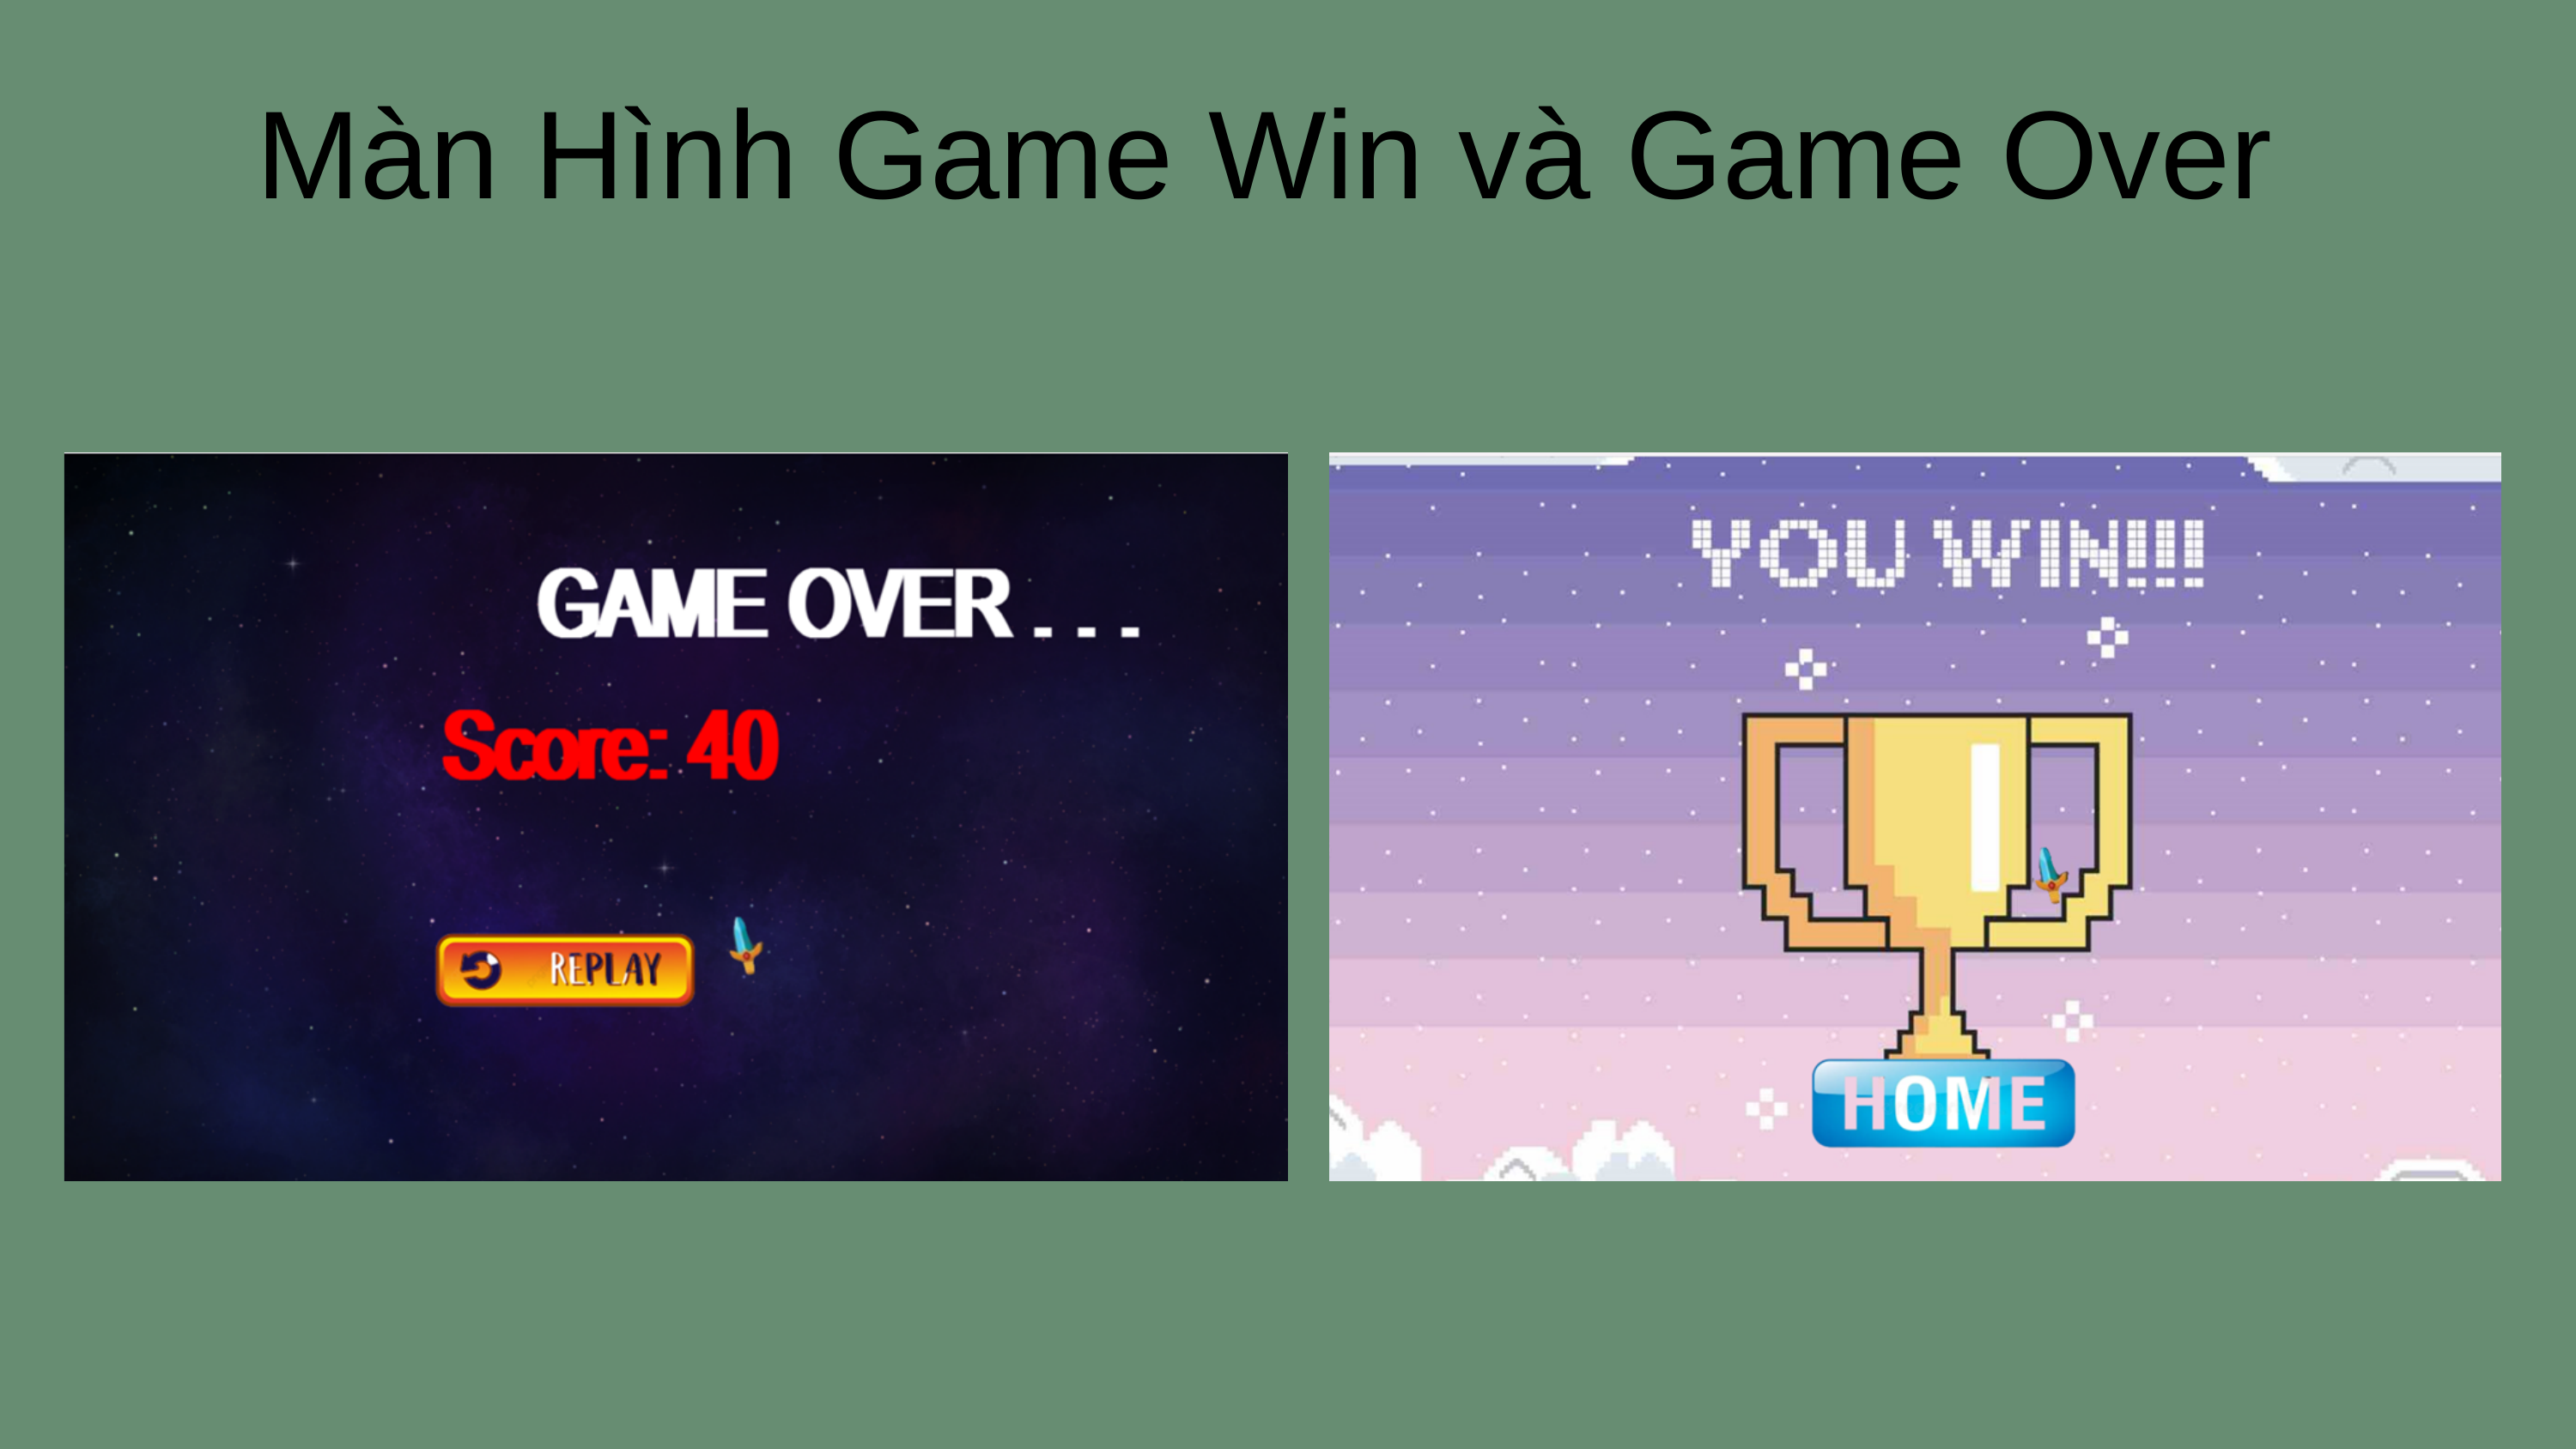

Màn Hình Game Win và Game Over